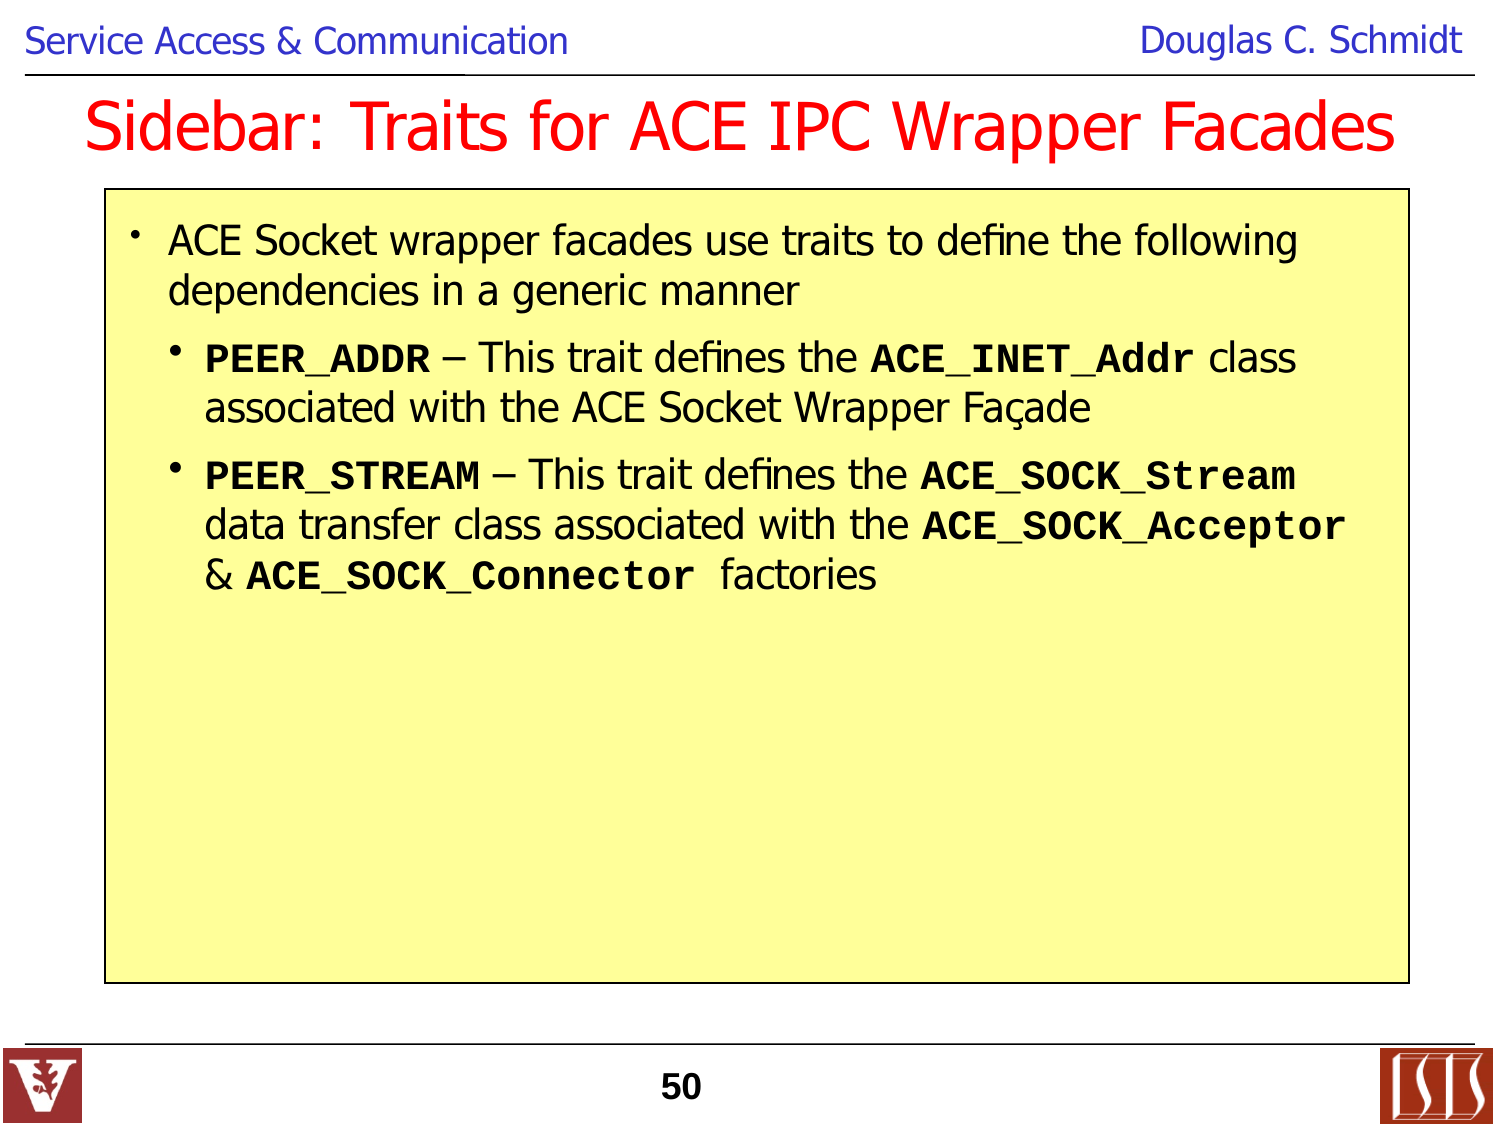

# Sidebar: Traits for ACE IPC Wrapper Facades

ACE Socket wrapper facades use traits to define the following dependencies in a generic manner
PEER_ADDR – This trait defines the ACE_INET_Addr class associated with the ACE Socket Wrapper Façade
PEER_STREAM – This trait defines the ACE_SOCK_Stream data transfer class associated with the ACE_SOCK_Acceptor  & ACE_SOCK_Connector  factories